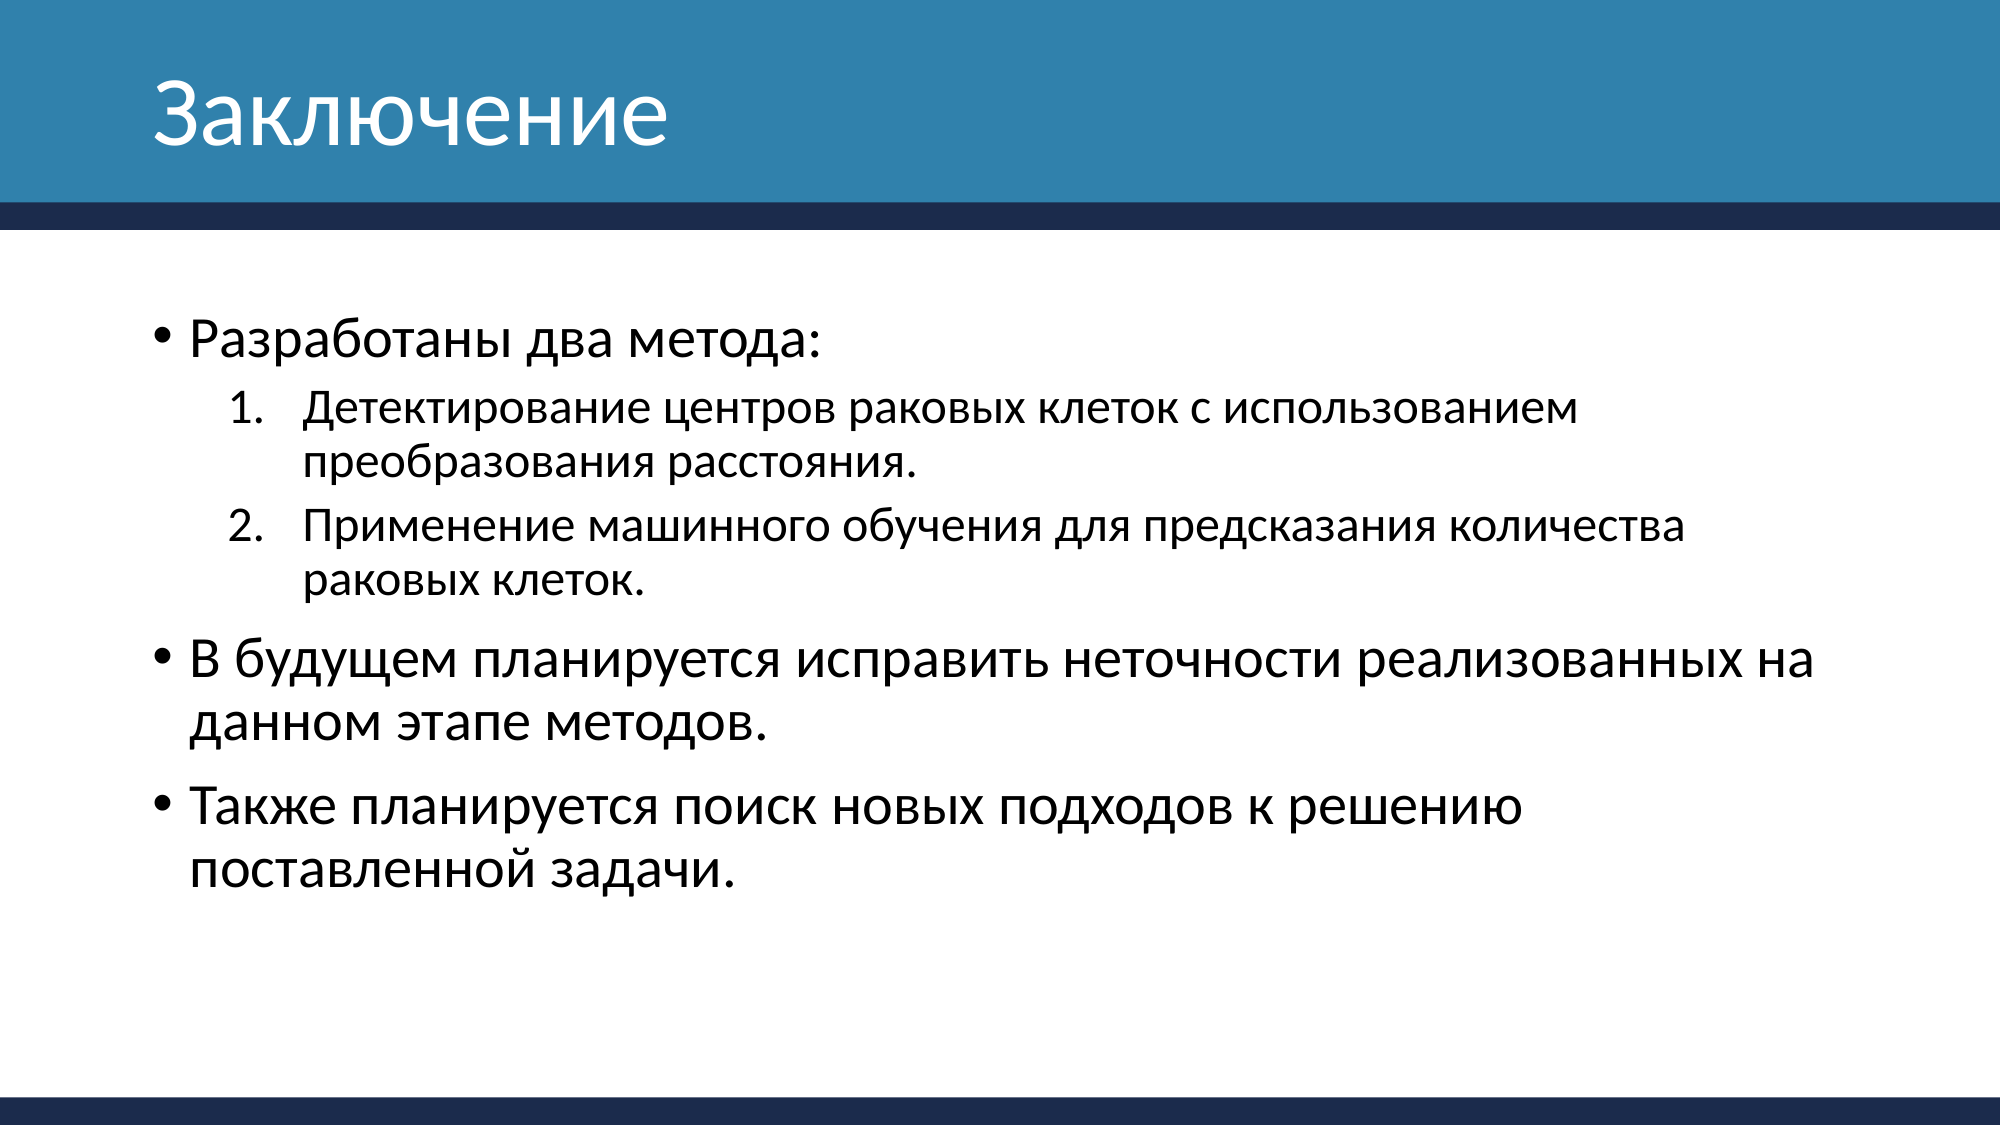

# Заключение
Разработаны два метода:
Детектирование центров раковых клеток с использованием преобразования расстояния.
Применение машинного обучения для предсказания количества раковых клеток.
В будущем планируется исправить неточности реализованных на данном этапе методов.
Также планируется поиск новых подходов к решению поставленной задачи.